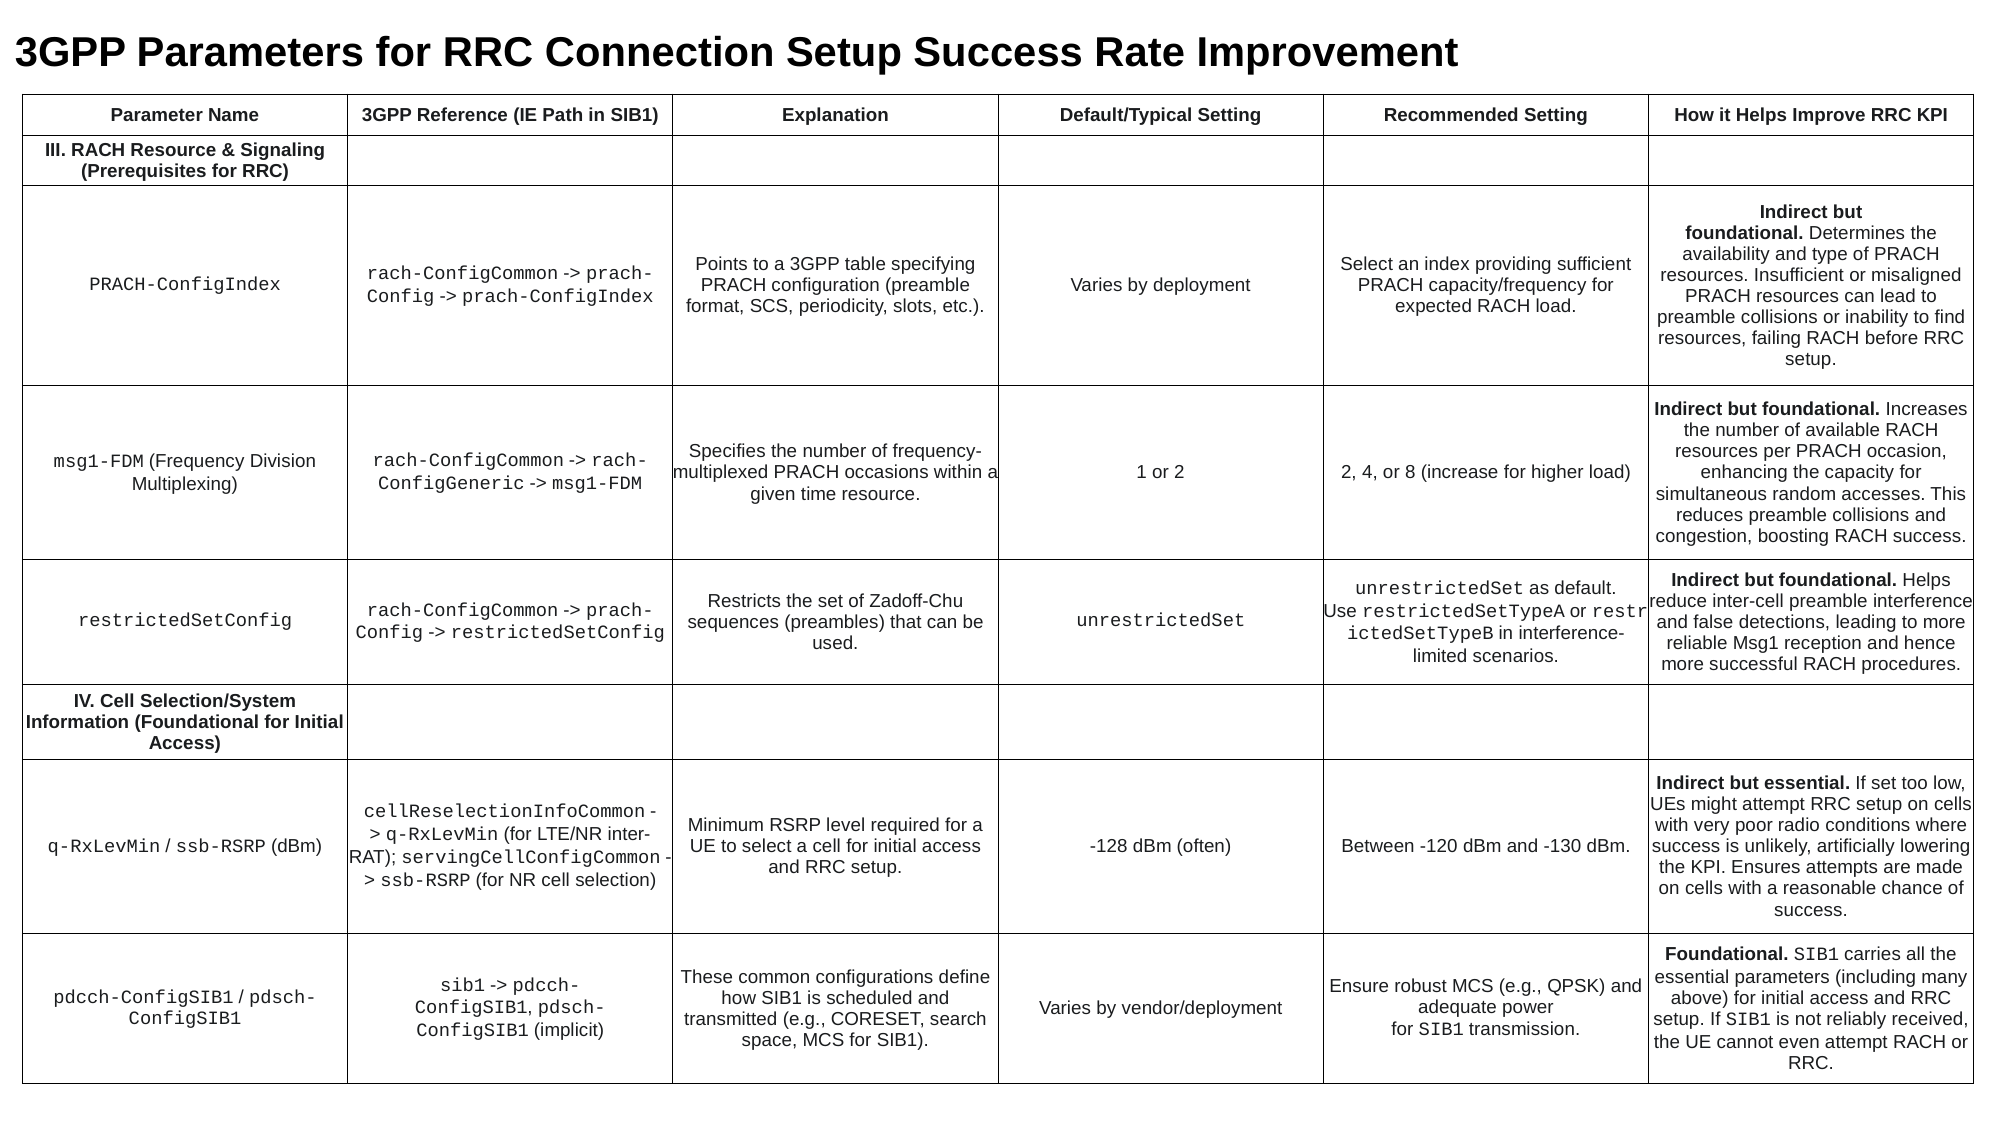

3GPP Parameters for RRC Connection Setup Success Rate Improvement
| Parameter Name | 3GPP Reference (IE Path in SIB1) | Explanation | Default/Typical Setting | Recommended Setting | How it Helps Improve RRC KPI |
| --- | --- | --- | --- | --- | --- |
| III. RACH Resource & Signaling (Prerequisites for RRC) |  |  |  |  |  |
| PRACH-ConfigIndex | rach-ConfigCommon -> prach-Config -> prach-ConfigIndex | Points to a 3GPP table specifying PRACH configuration (preamble format, SCS, periodicity, slots, etc.). | Varies by deployment | Select an index providing sufficient PRACH capacity/frequency for expected RACH load. | Indirect but foundational. Determines the availability and type of PRACH resources. Insufficient or misaligned PRACH resources can lead to preamble collisions or inability to find resources, failing RACH before RRC setup. |
| msg1-FDM (Frequency Division Multiplexing) | rach-ConfigCommon -> rach-ConfigGeneric -> msg1-FDM | Specifies the number of frequency-multiplexed PRACH occasions within a given time resource. | 1 or 2 | 2, 4, or 8 (increase for higher load) | Indirect but foundational. Increases the number of available RACH resources per PRACH occasion, enhancing the capacity for simultaneous random accesses. This reduces preamble collisions and congestion, boosting RACH success. |
| restrictedSetConfig | rach-ConfigCommon -> prach-Config -> restrictedSetConfig | Restricts the set of Zadoff-Chu sequences (preambles) that can be used. | unrestrictedSet | unrestrictedSet as default. Use restrictedSetTypeA or restrictedSetTypeB in interference-limited scenarios. | Indirect but foundational. Helps reduce inter-cell preamble interference and false detections, leading to more reliable Msg1 reception and hence more successful RACH procedures. |
| IV. Cell Selection/System Information (Foundational for Initial Access) |  |  |  |  |  |
| q-RxLevMin / ssb-RSRP (dBm) | cellReselectionInfoCommon -> q-RxLevMin (for LTE/NR inter-RAT); servingCellConfigCommon -> ssb-RSRP (for NR cell selection) | Minimum RSRP level required for a UE to select a cell for initial access and RRC setup. | -128 dBm (often) | Between -120 dBm and -130 dBm. | Indirect but essential. If set too low, UEs might attempt RRC setup on cells with very poor radio conditions where success is unlikely, artificially lowering the KPI. Ensures attempts are made on cells with a reasonable chance of success. |
| pdcch-ConfigSIB1 / pdsch-ConfigSIB1 | sib1 -> pdcch-ConfigSIB1, pdsch-ConfigSIB1 (implicit) | These common configurations define how SIB1 is scheduled and transmitted (e.g., CORESET, search space, MCS for SIB1). | Varies by vendor/deployment | Ensure robust MCS (e.g., QPSK) and adequate power for SIB1 transmission. | Foundational. SIB1 carries all the essential parameters (including many above) for initial access and RRC setup. If SIB1 is not reliably received, the UE cannot even attempt RACH or RRC. |